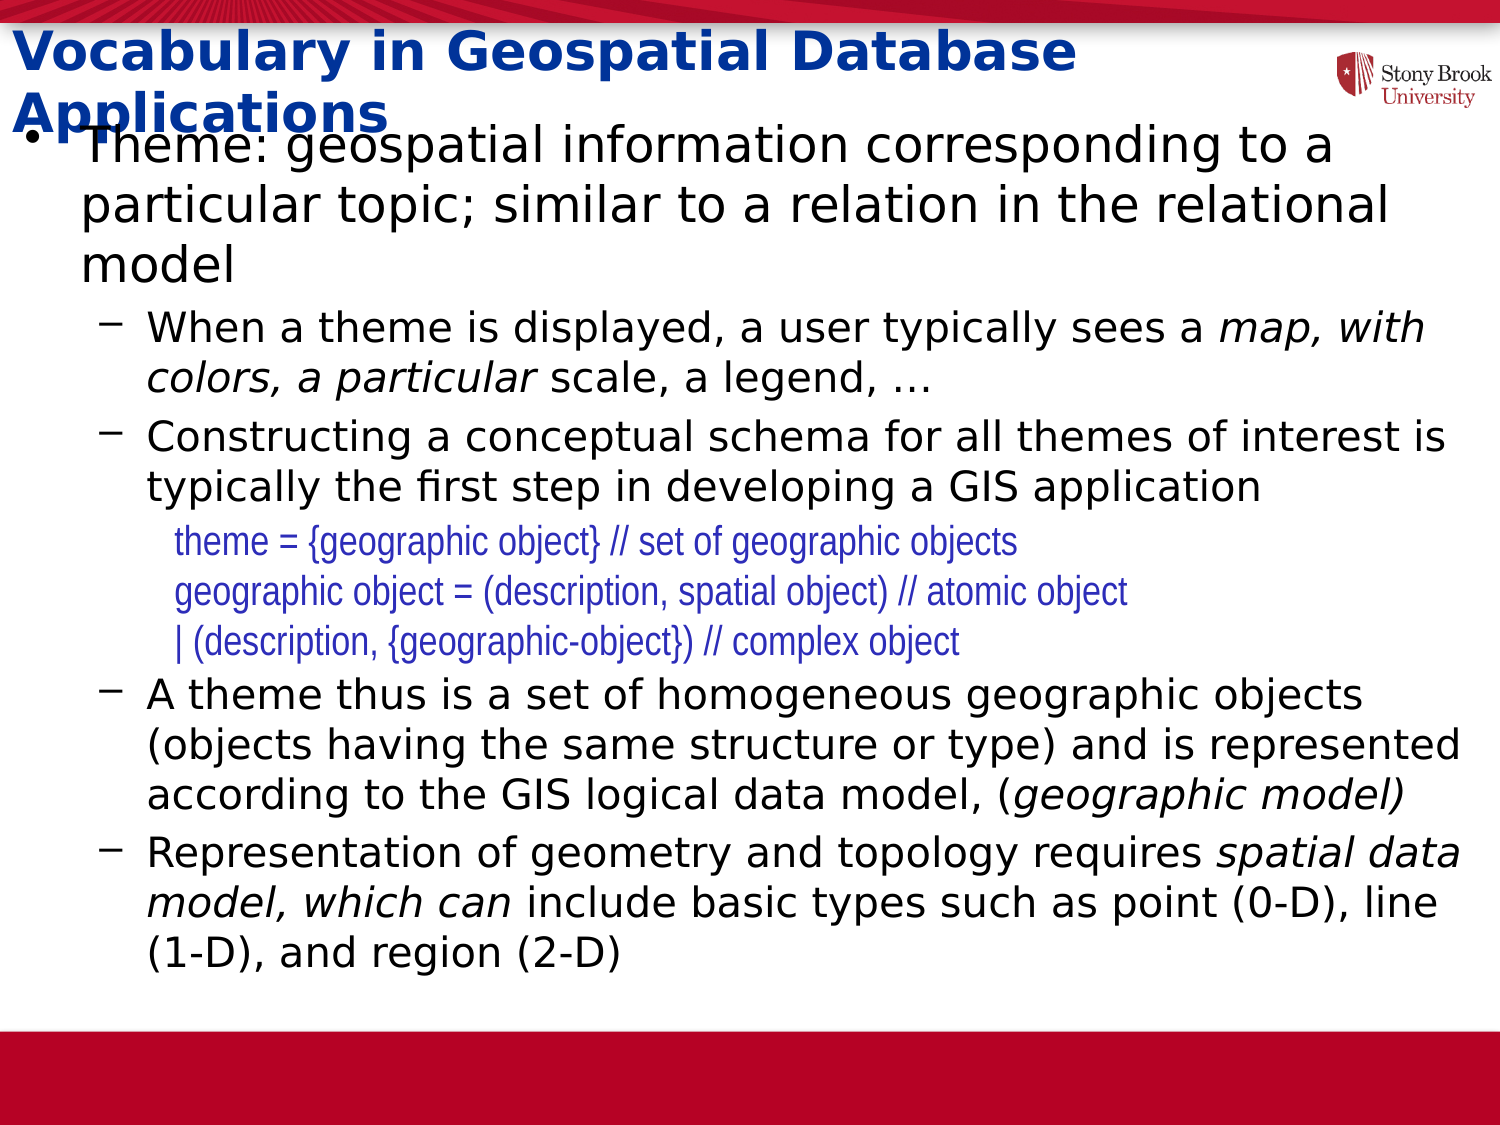

# Vocabulary in Geospatial Database Applications
Theme: geospatial information corresponding to a particular topic; similar to a relation in the relational model
When a theme is displayed, a user typically sees a map, with colors, a particular scale, a legend, …
Constructing a conceptual schema for all themes of interest is typically the first step in developing a GIS application
theme = {geographic object} // set of geographic objects
geographic object = (description, spatial object) // atomic object
| (description, {geographic-object}) // complex object
A theme thus is a set of homogeneous geographic objects (objects having the same structure or type) and is represented according to the GIS logical data model, (geographic model)
Representation of geometry and topology requires spatial data model, which can include basic types such as point (0-D), line (1-D), and region (2-D)